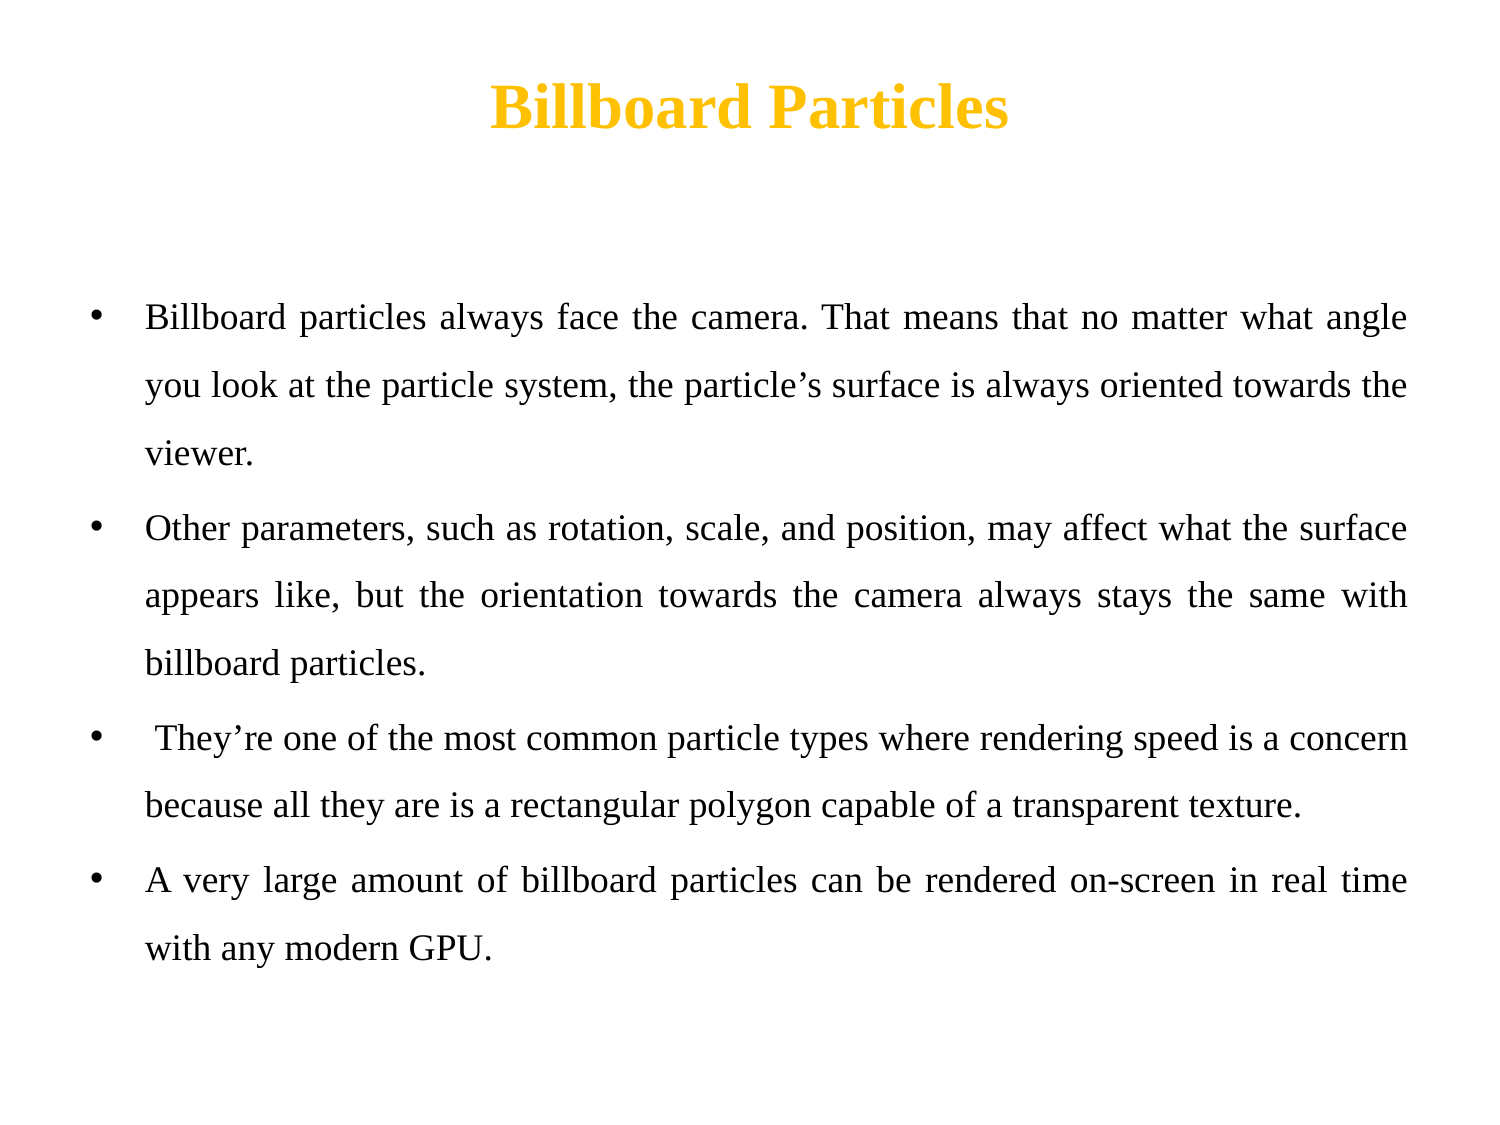

# Billboard Particles
Billboard particles always face the camera. That means that no matter what angle you look at the particle system, the particle’s surface is always oriented towards the viewer.
Other parameters, such as rotation, scale, and position, may affect what the surface appears like, but the orientation towards the camera always stays the same with billboard particles.
 They’re one of the most common particle types where rendering speed is a concern because all they are is a rectangular polygon capable of a transparent texture.
A very large amount of billboard particles can be rendered on-screen in real time with any modern GPU.